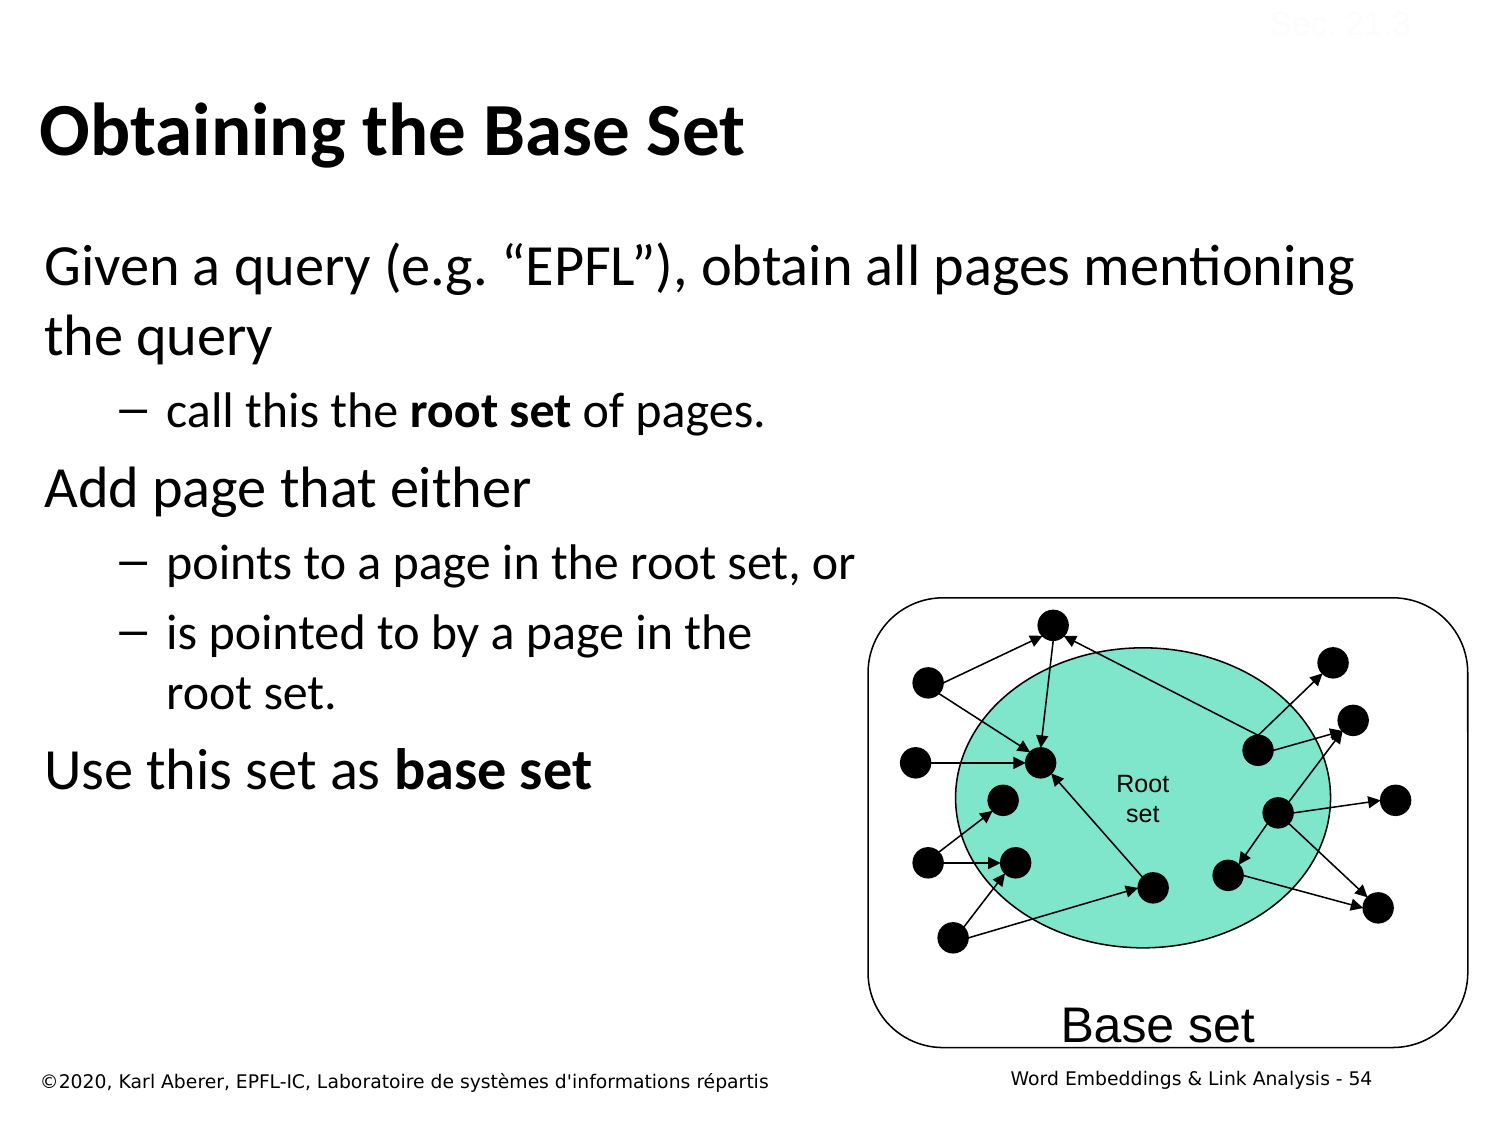

Sec. 21.3
# Obtaining the Base Set
Given a query (e.g. “EPFL”), obtain all pages mentioning the query
call this the root set of pages.
Add page that either
points to a page in the root set, or
is pointed to by a page in the
root set.
Use this set as base set

Root
set

Base set
©2020, Karl Aberer, EPFL-IC, Laboratoire de systèmes d'informations répartis